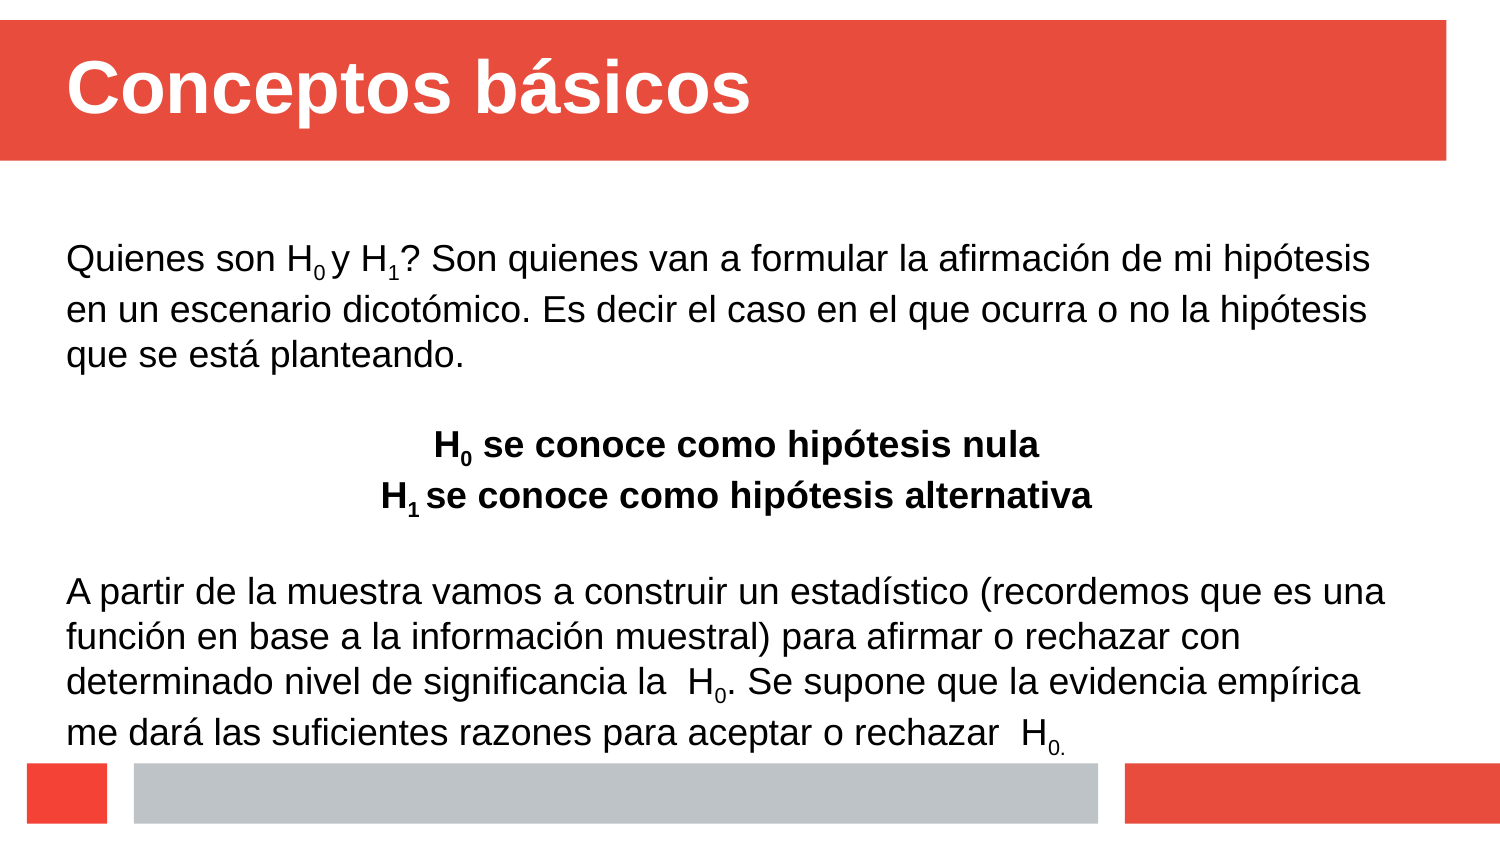

# Conceptos básicos
Quienes son H0 y H1? Son quienes van a formular la afirmación de mi hipótesis en un escenario dicotómico. Es decir el caso en el que ocurra o no la hipótesis que se está planteando.

H0 se conoce como hipótesis nula
H1 se conoce como hipótesis alternativa

A partir de la muestra vamos a construir un estadístico (recordemos que es una función en base a la información muestral) para afirmar o rechazar con determinado nivel de significancia la  H0. Se supone que la evidencia empírica me dará las suficientes razones para aceptar o rechazar  H0.